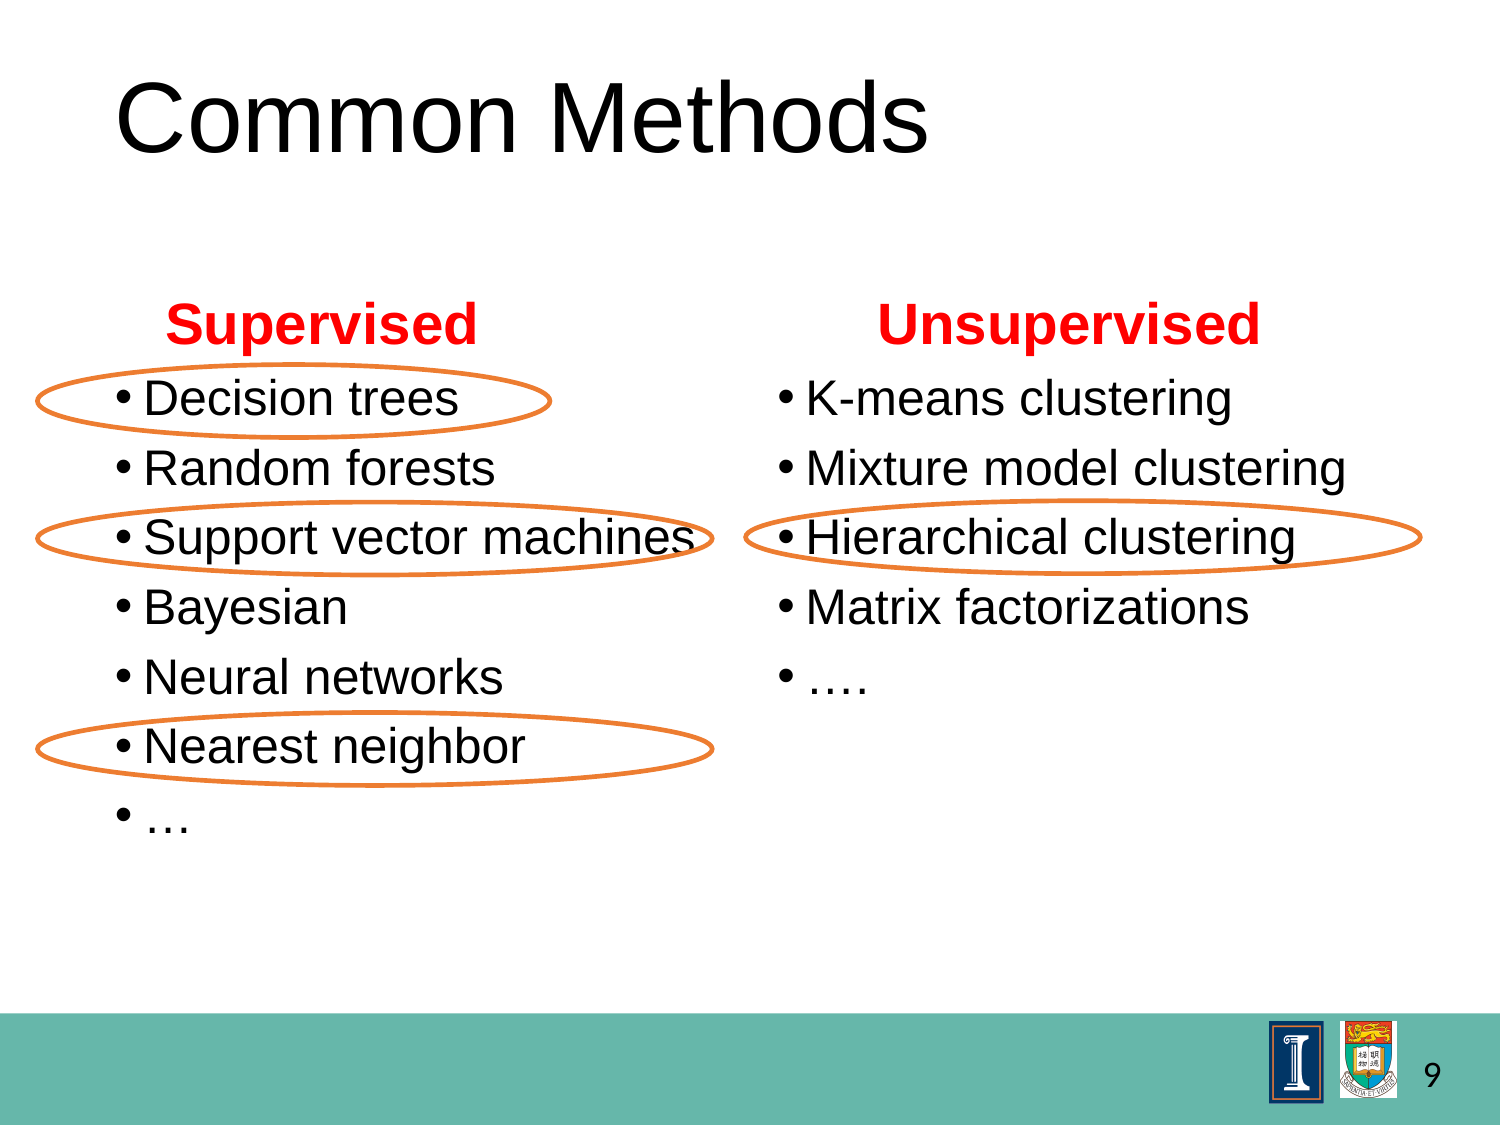

# Common Methods
Supervised
Unsupervised

K-means clustering
Mixture model clustering
Hierarchical clustering
Matrix factorizations
….

Decision trees
Random forests
Support vector machines
Bayesian
Neural networks
Nearest neighbor
…

9